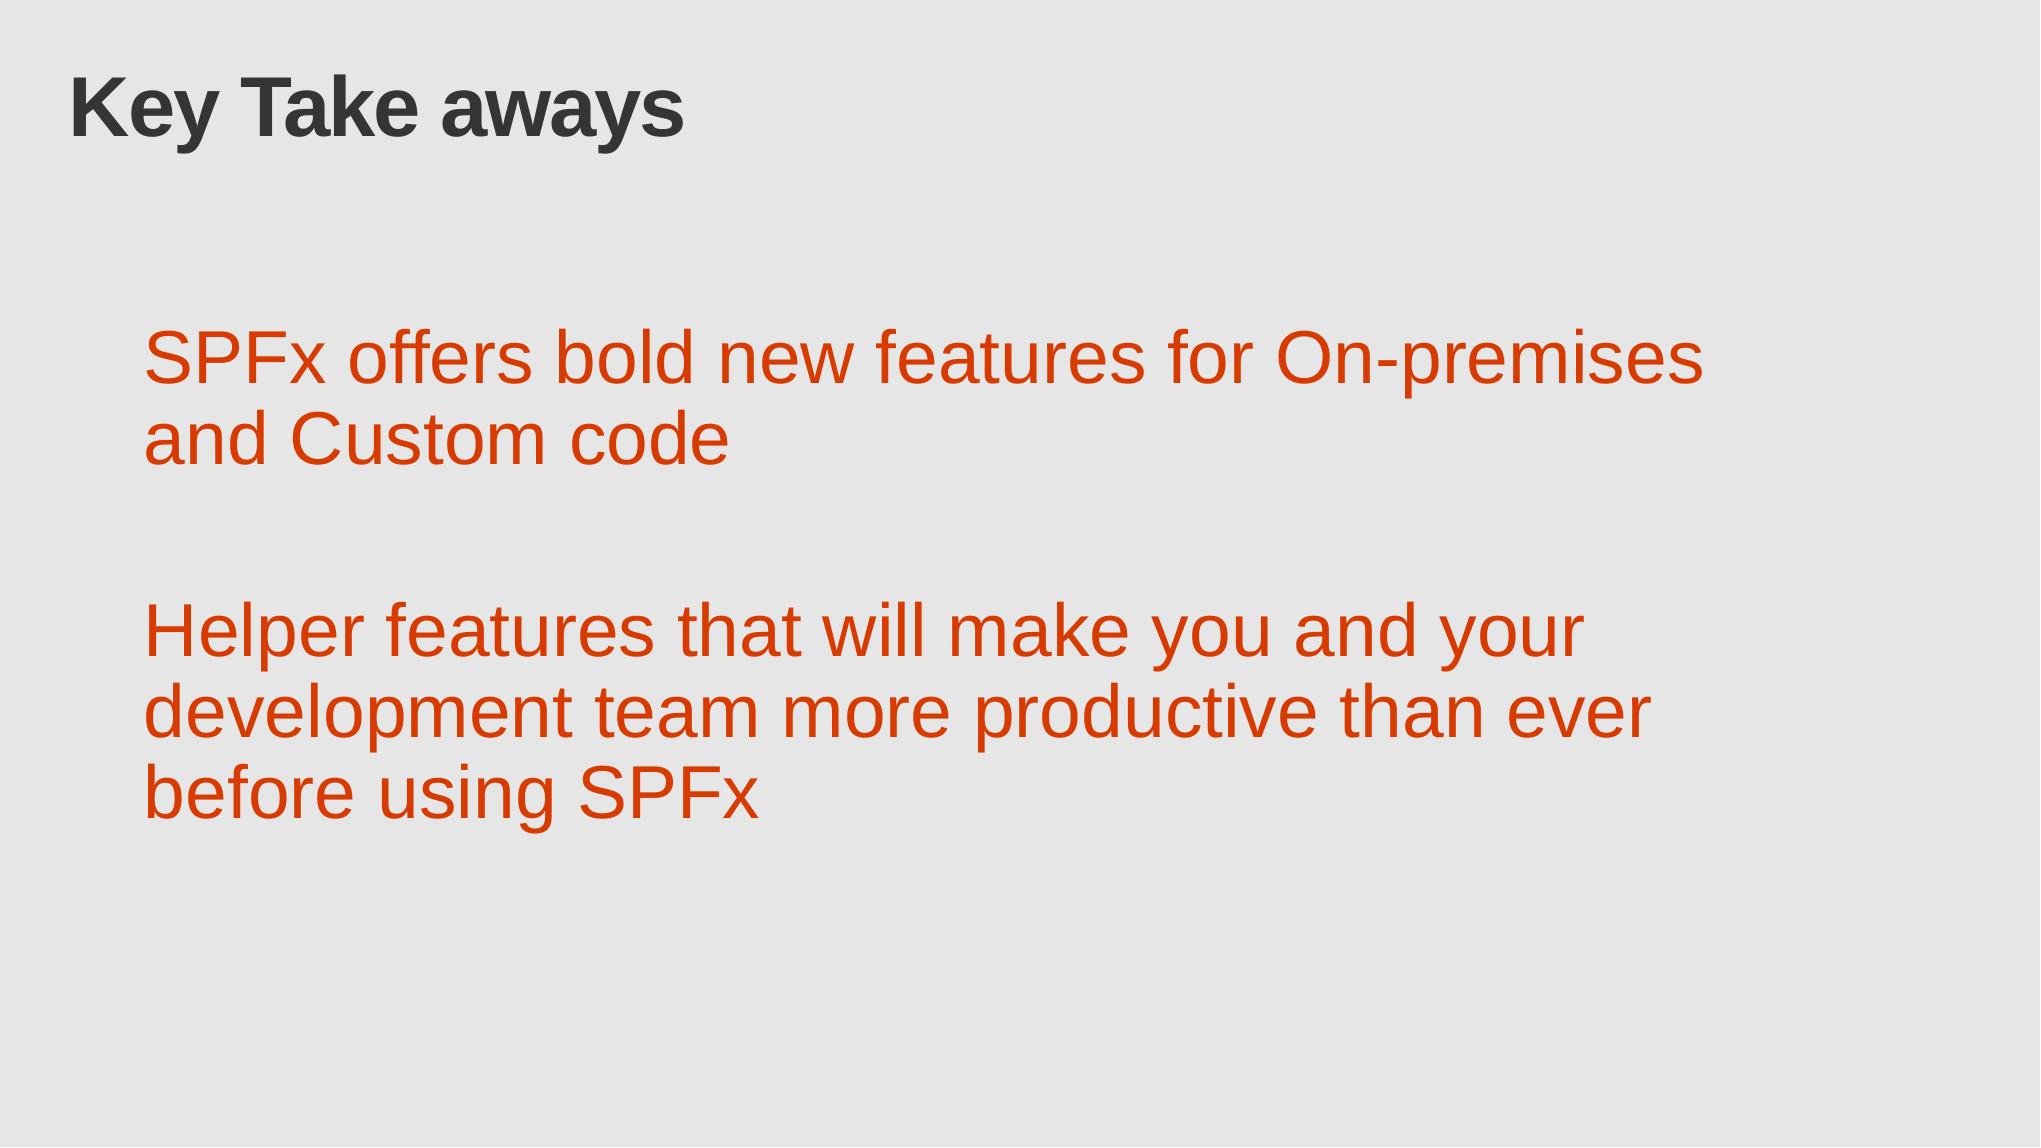

# Key Take aways
SPFx offers bold new features for On-premises and Custom code

Helper features that will make you and your development team more productive than ever before using SPFx